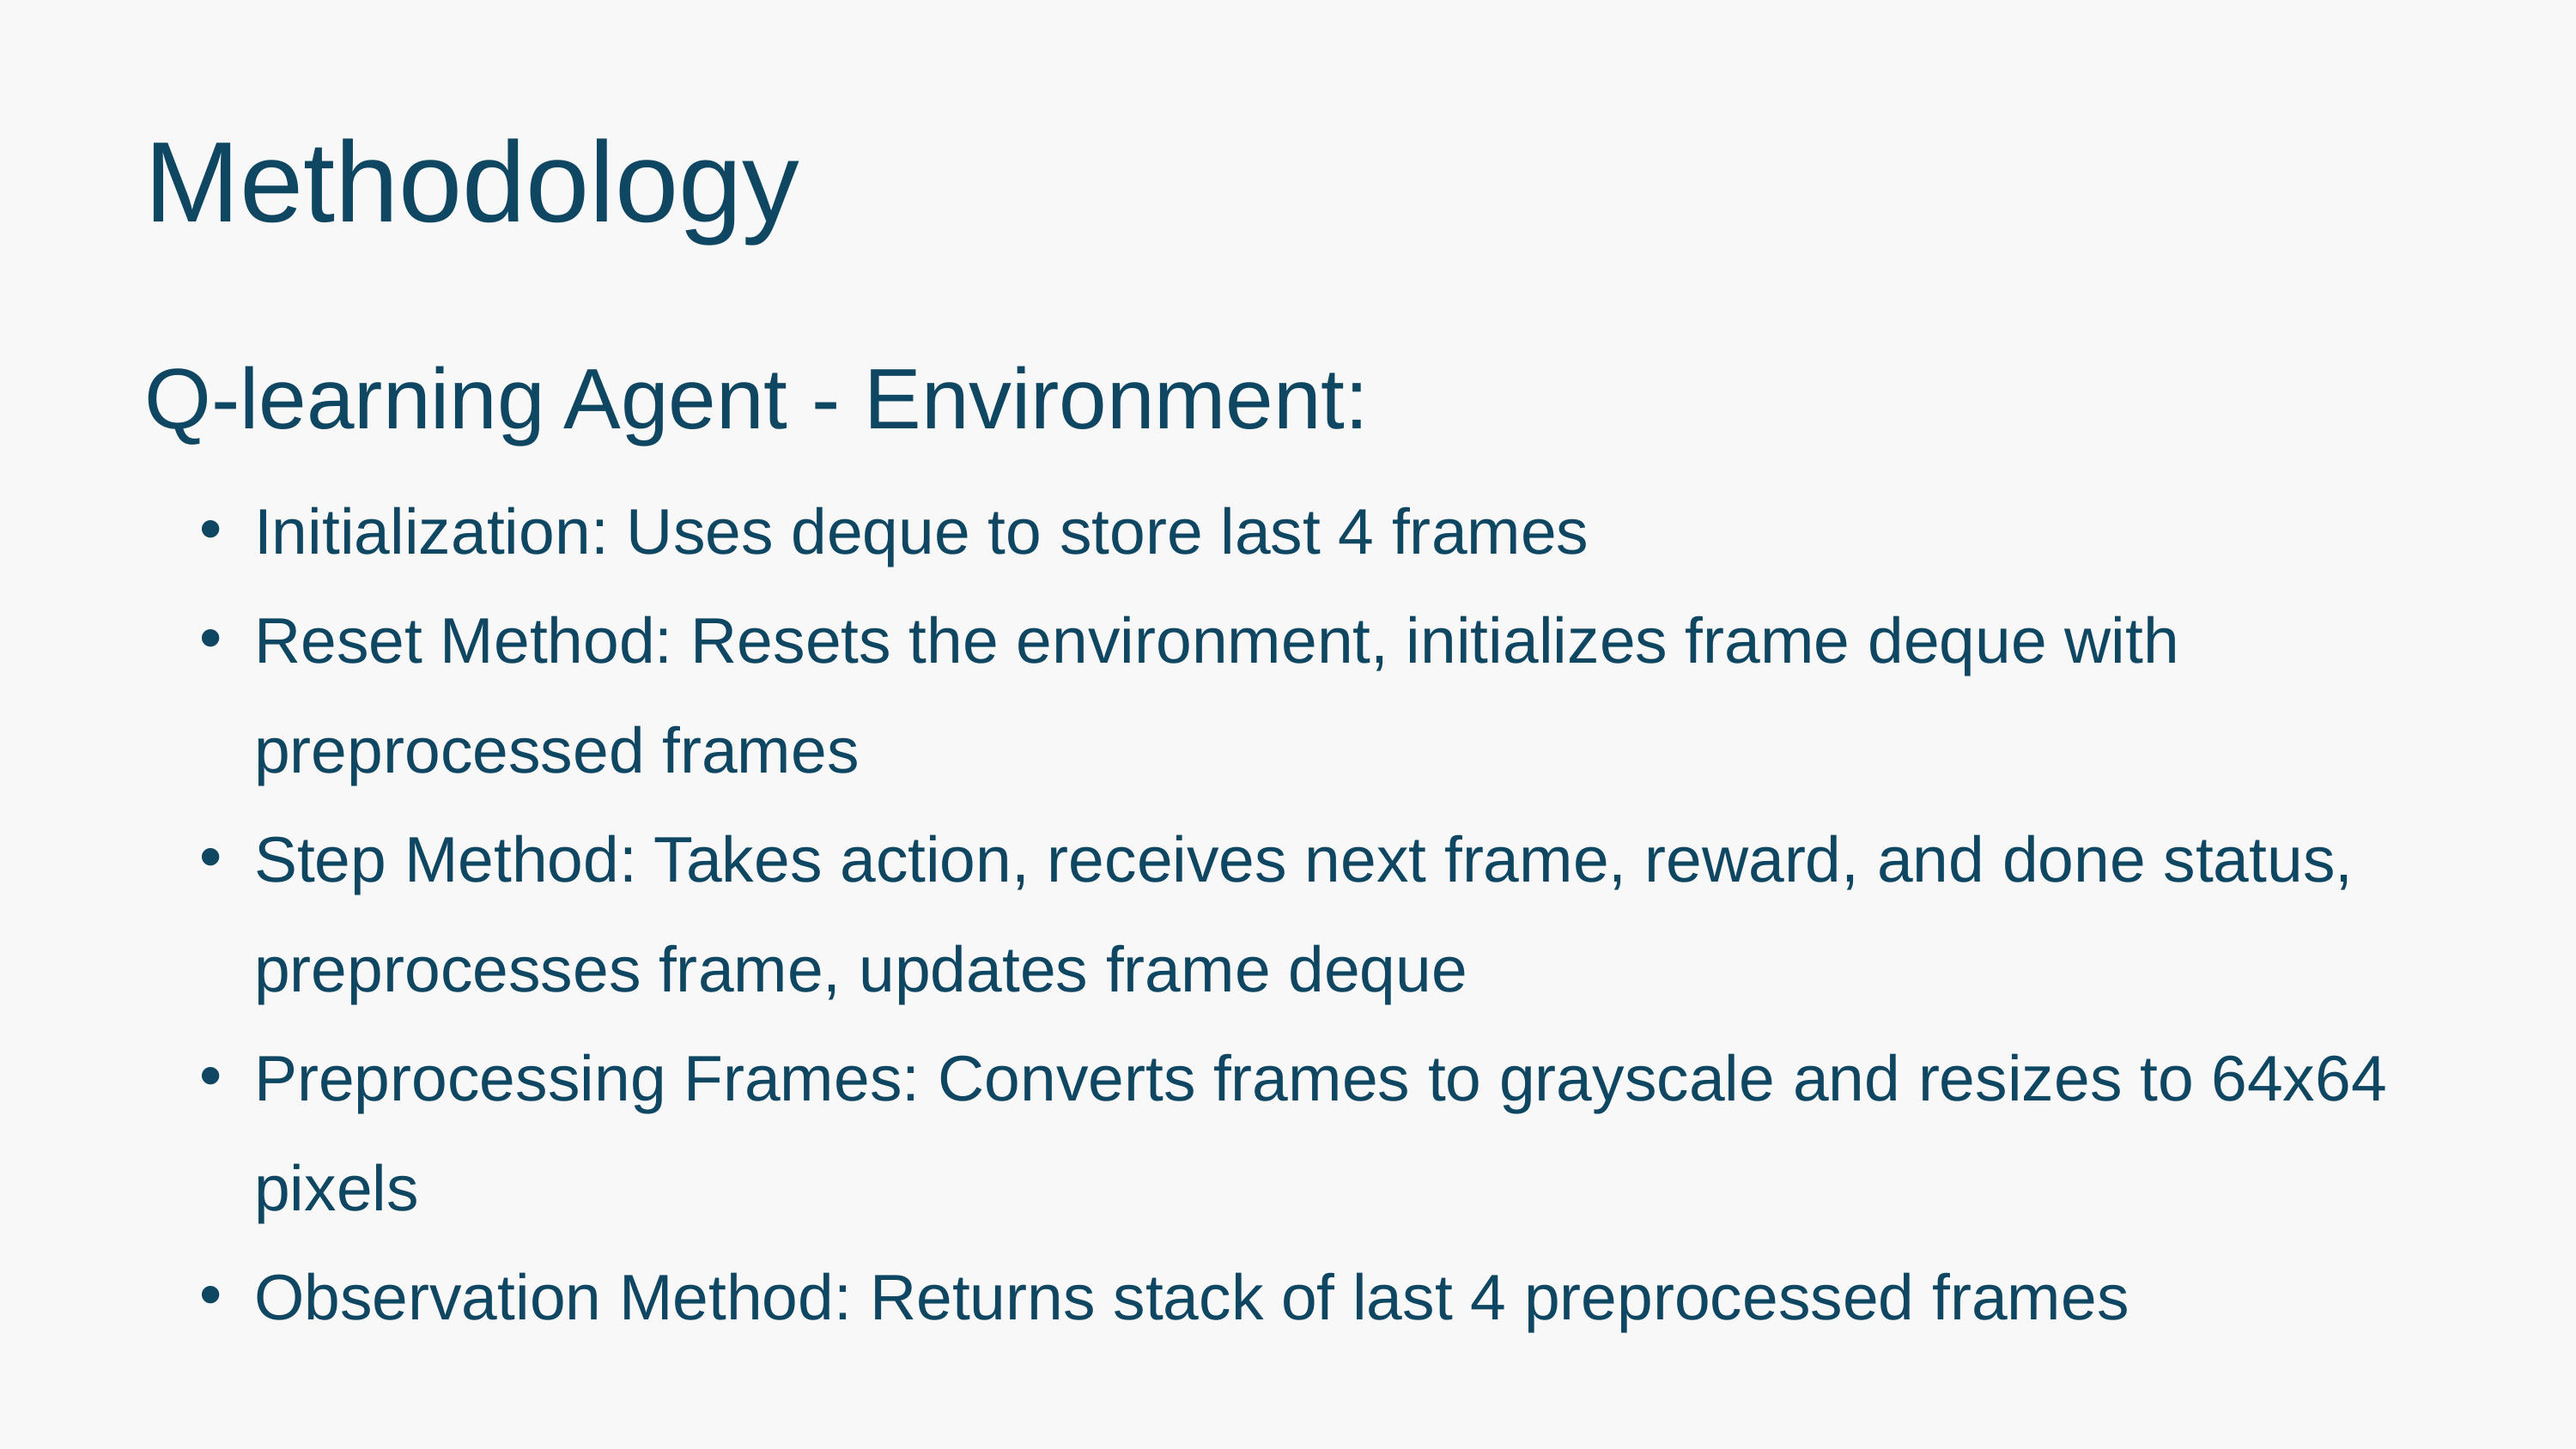

Methodology
Q-learning Agent - Environment:
Initialization: Uses deque to store last 4 frames
Reset Method: Resets the environment, initializes frame deque with preprocessed frames
Step Method: Takes action, receives next frame, reward, and done status, preprocesses frame, updates frame deque
Preprocessing Frames: Converts frames to grayscale and resizes to 64x64 pixels
Observation Method: Returns stack of last 4 preprocessed frames